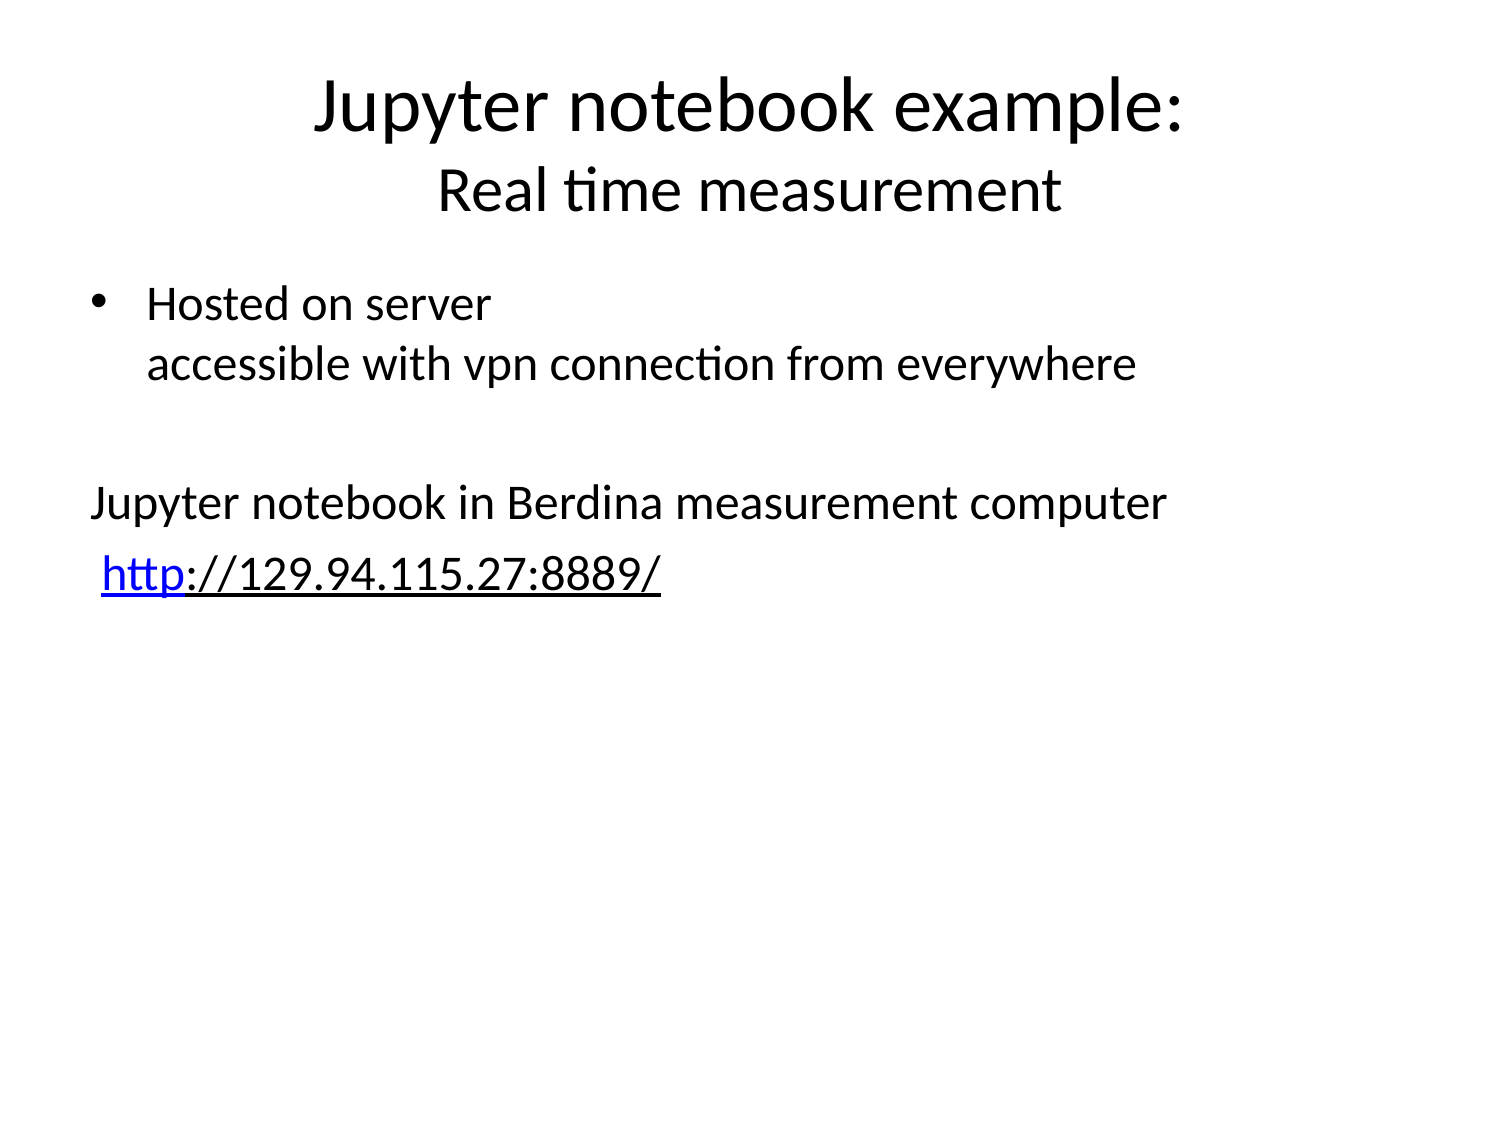

# Jupyter notebook example: Real time measurement
Hosted on server
accessible with vpn connection from everywhere

Jupyter notebook in Berdina measurement computer
 http://129.94.115.27:8889/